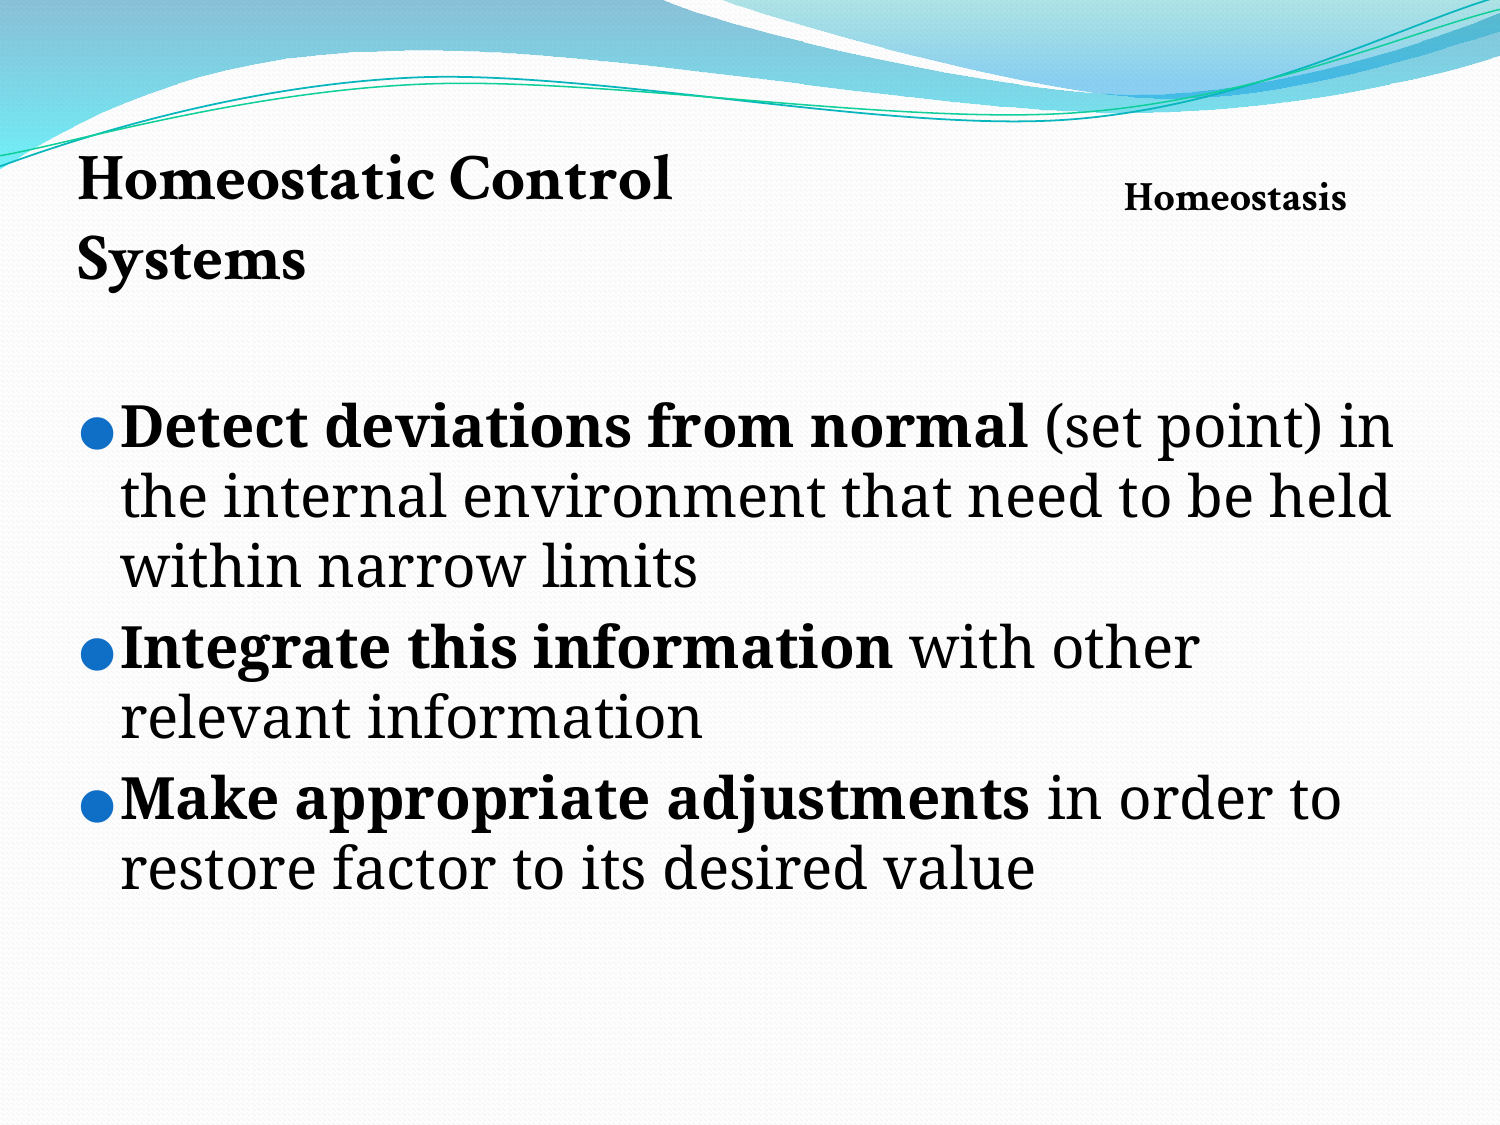

# Homeostasis
Homeostatic Control Systems

Detect deviations from normal (set point) in the internal environment that need to be held within narrow limits
Integrate this information with other relevant information
Make appropriate adjustments in order to restore factor to its desired value